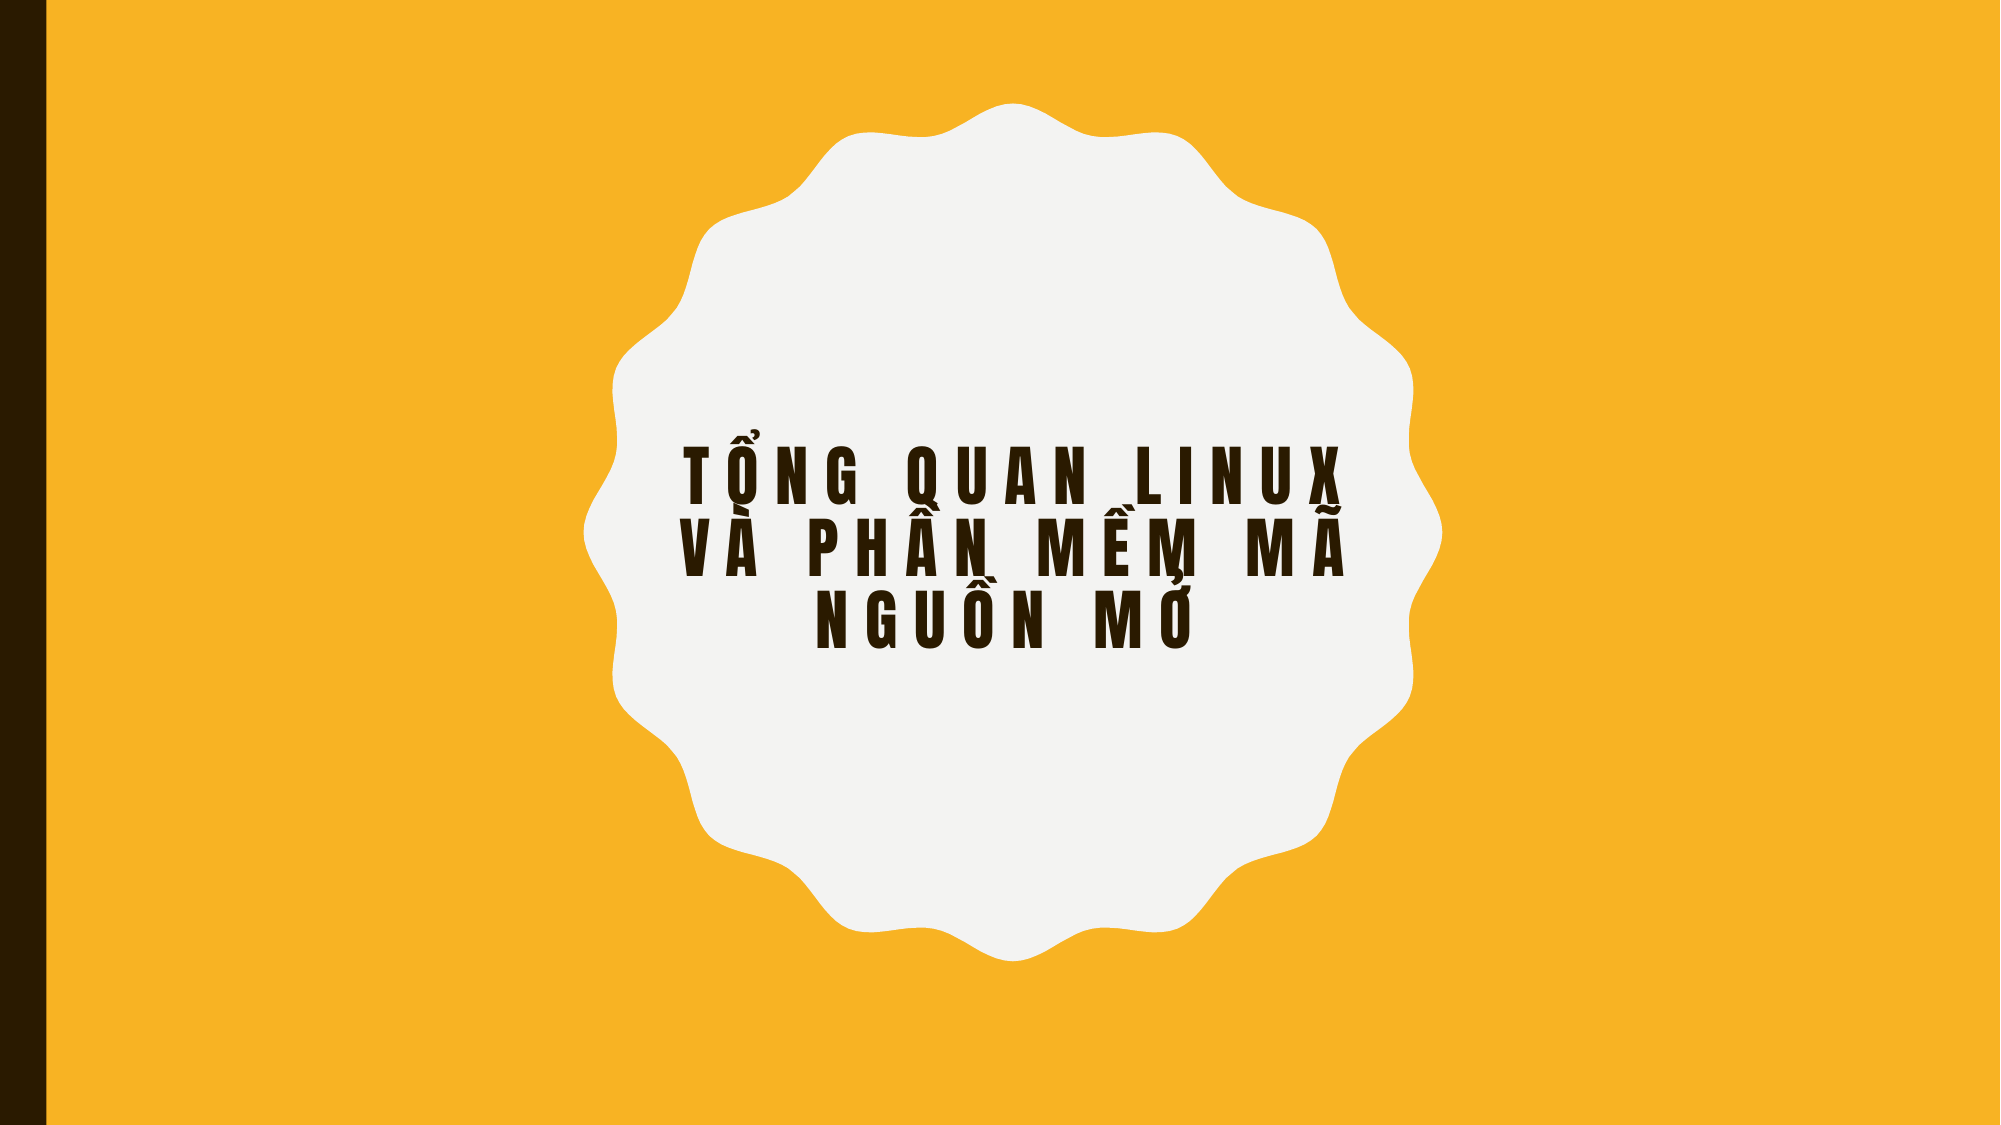

# Tổng quan Linux và phần mềm mã nguồn mở